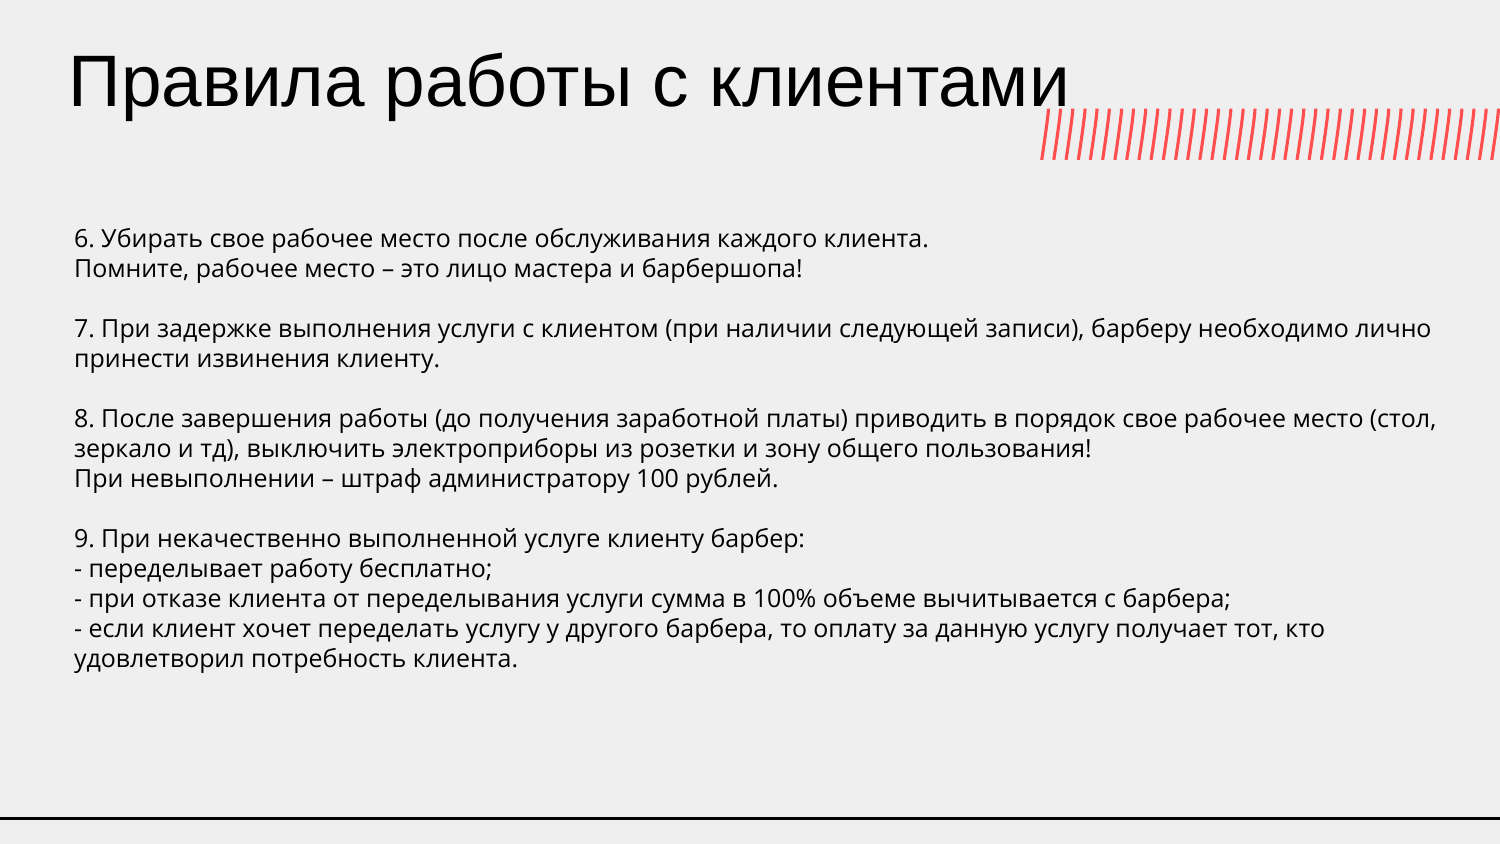

# Правила работы с клиентами
6. Убирать свое рабочее место после обслуживания каждого клиента.
Помните, рабочее место – это лицо мастера и барбершопа!

7. При задержке выполнения услуги с клиентом (при наличии следующей записи), барберу необходимо лично принести извинения клиенту.

8. После завершения работы (до получения заработной платы) приводить в порядок свое рабочее место (стол, зеркало и тд), выключить электроприборы из розетки и зону общего пользования!
При невыполнении – штраф администратору 100 рублей.

9. При некачественно выполненной услуге клиенту барбер:
- переделывает работу бесплатно;
- при отказе клиента от переделывания услуги сумма в 100% объеме вычитывается с барбера;
- если клиент хочет переделать услугу у другого барбера, то оплату за данную услугу получает тот, кто удовлетворил потребность клиента.